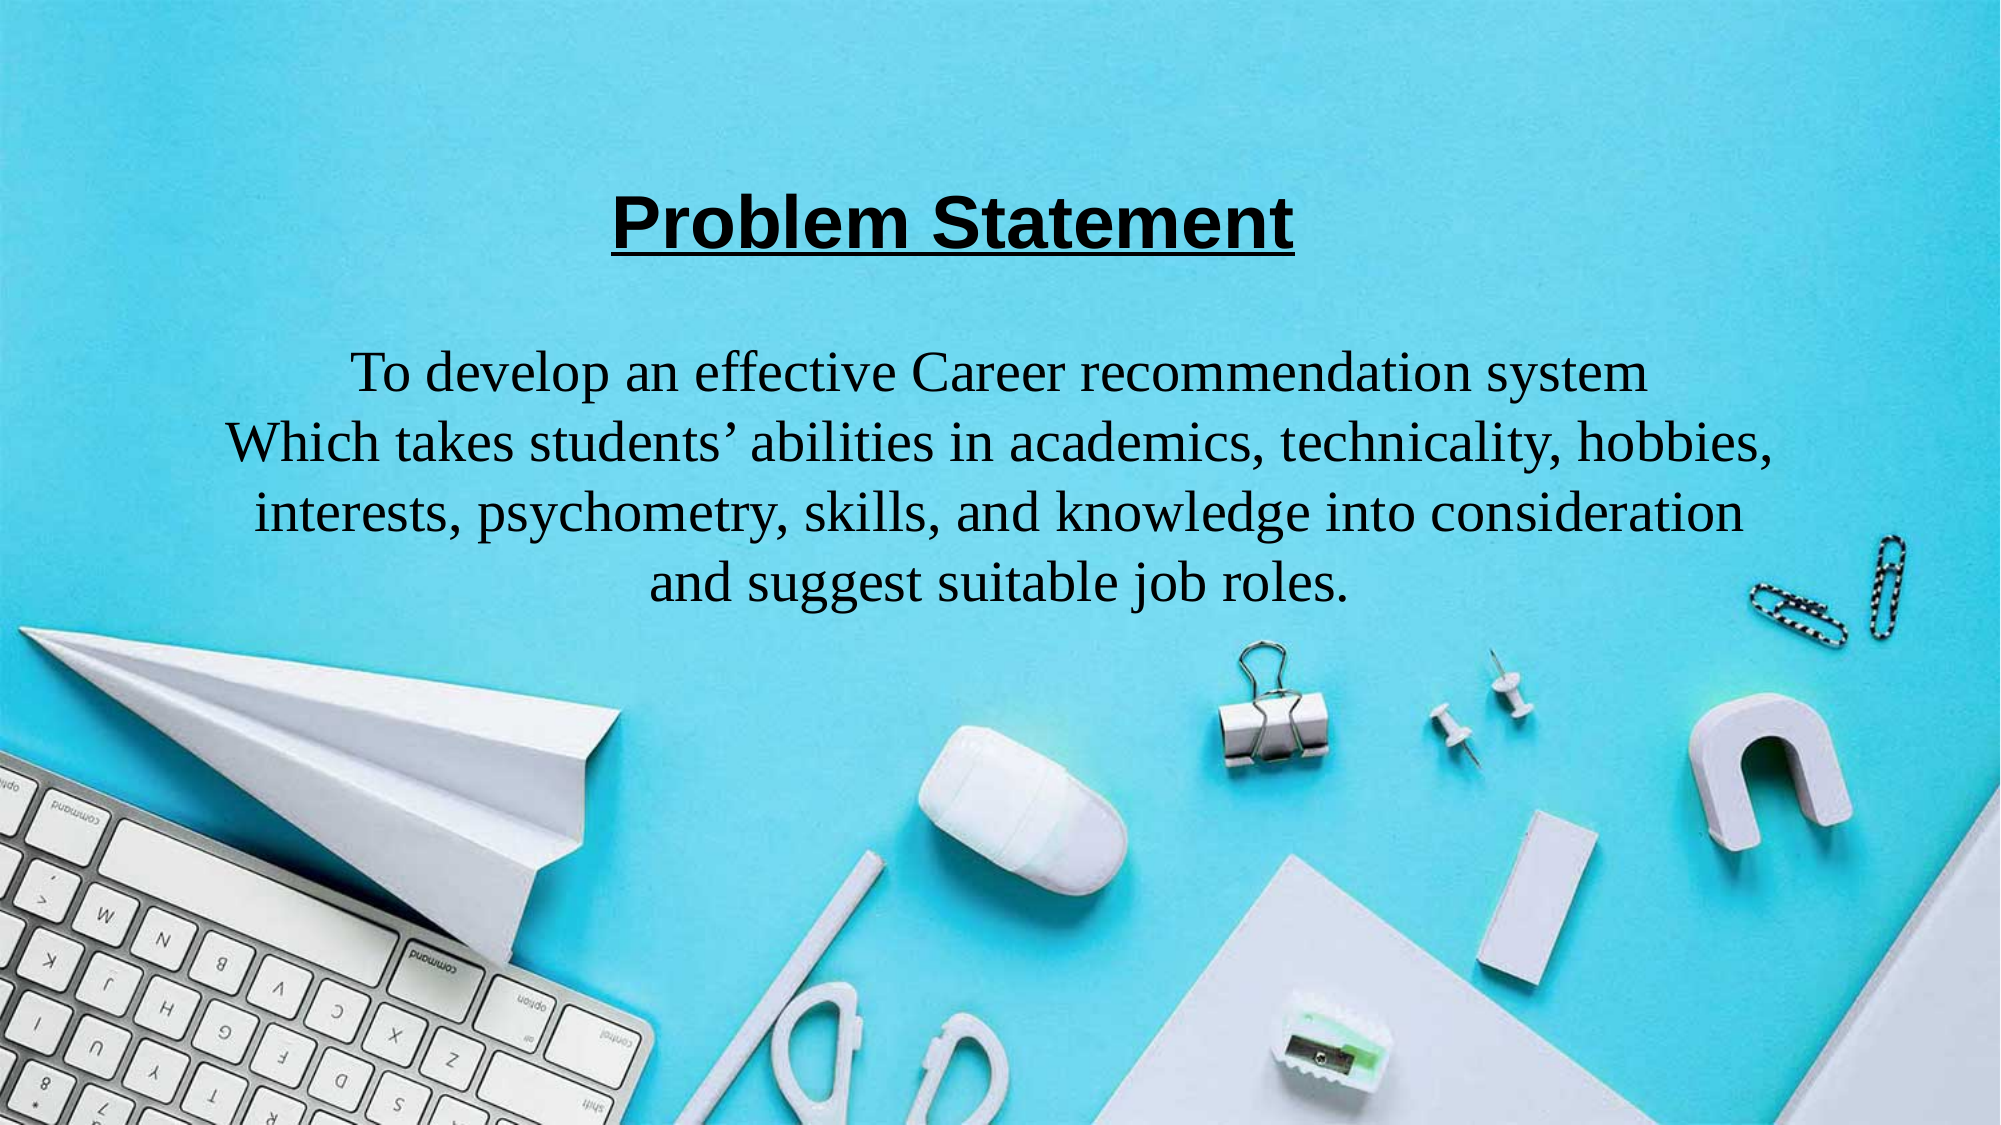

To develop an effective Career recommendation system
Which takes students’ abilities in academics, technicality, hobbies, interests, psychometry, skills, and knowledge into consideration and suggest suitable job roles.
Problem Statement